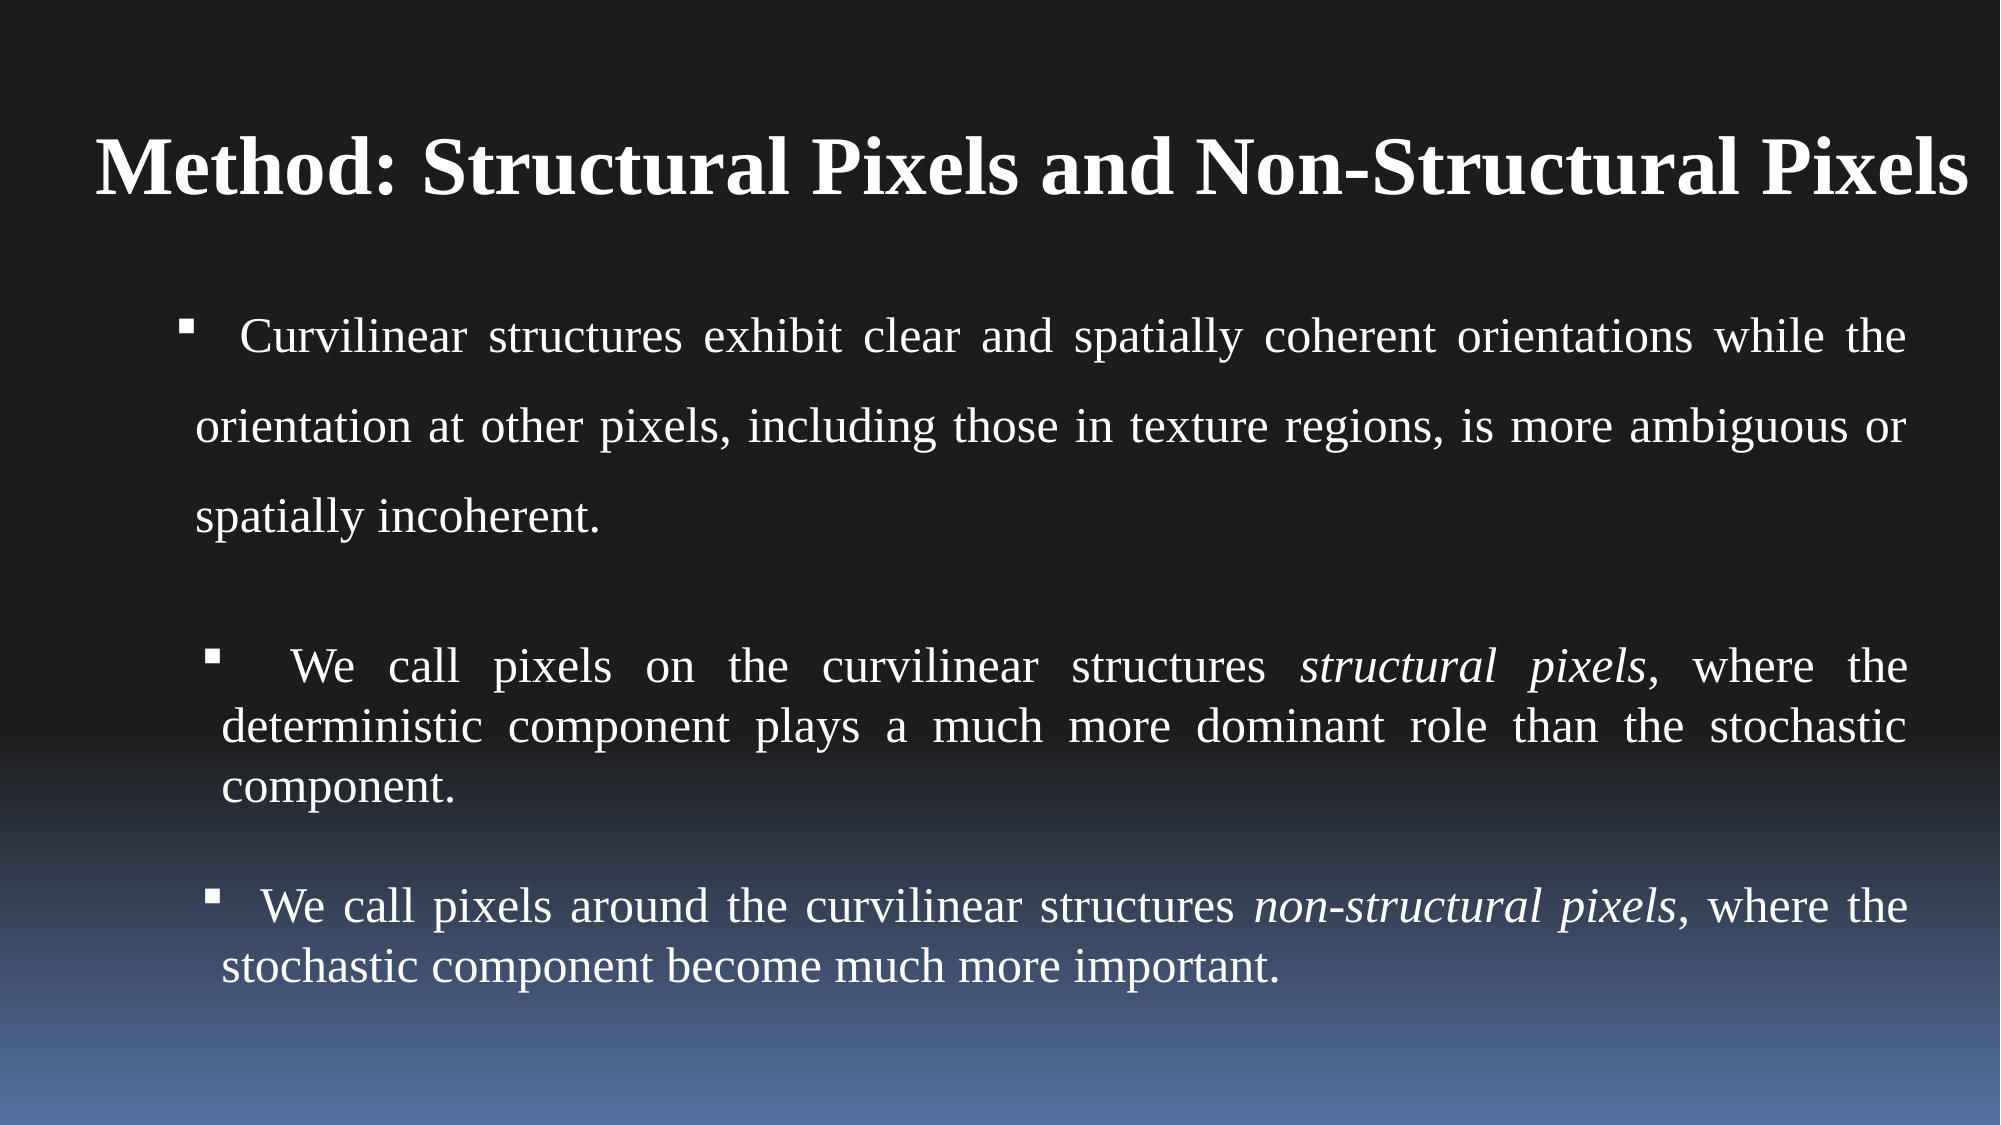

Method: Structural Pixels and Non-Structural Pixels
  Curvilinear structures exhibit clear and spatially coherent orientations while the orientation at other pixels, including those in texture regions, is more ambiguous or spatially incoherent.

  We call pixels on the curvilinear structures structural pixels, where the deterministic component plays a much more dominant role than the stochastic component.

  We call pixels around the curvilinear structures non-structural pixels, where the stochastic component become much more important.